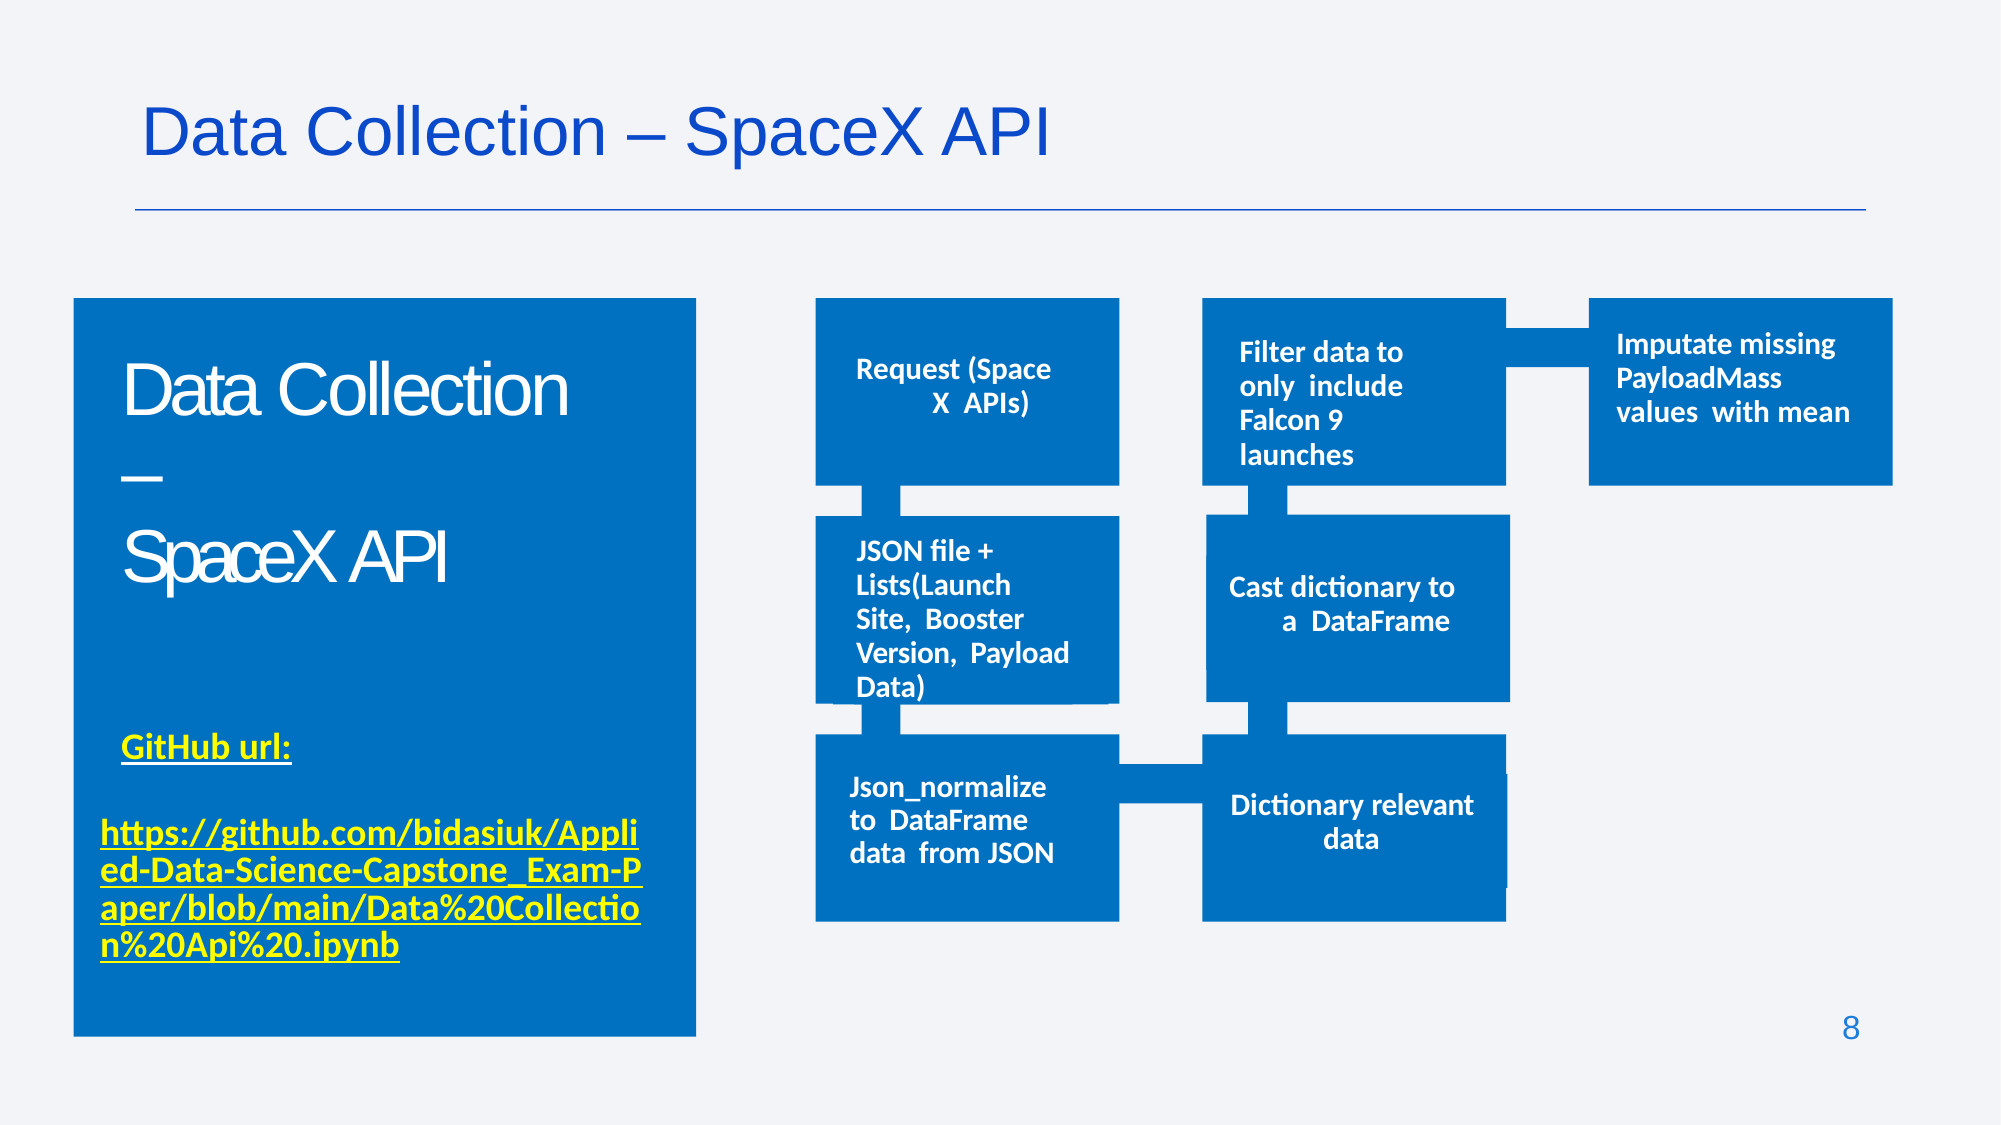

Data Collection – SpaceX API

Imputate missing  PayloadMass values  with mean
Filter data to only  include Falcon 9  launches

Data Collection –
SpaceX API
Request (Space X  APIs)

JSON file +  Lists(Launch Site,  Booster Version,  Payload Data)

Cast dictionary to a  DataFrame
GitHub url:

Json_normalize to  DataFrame data  from JSON
Dictionary relevant  data
https://github.com/bidasiuk/Applied-Data-Science-Capstone_Exam-Paper/blob/main/Data%20Collection%20Api%20.ipynb

8